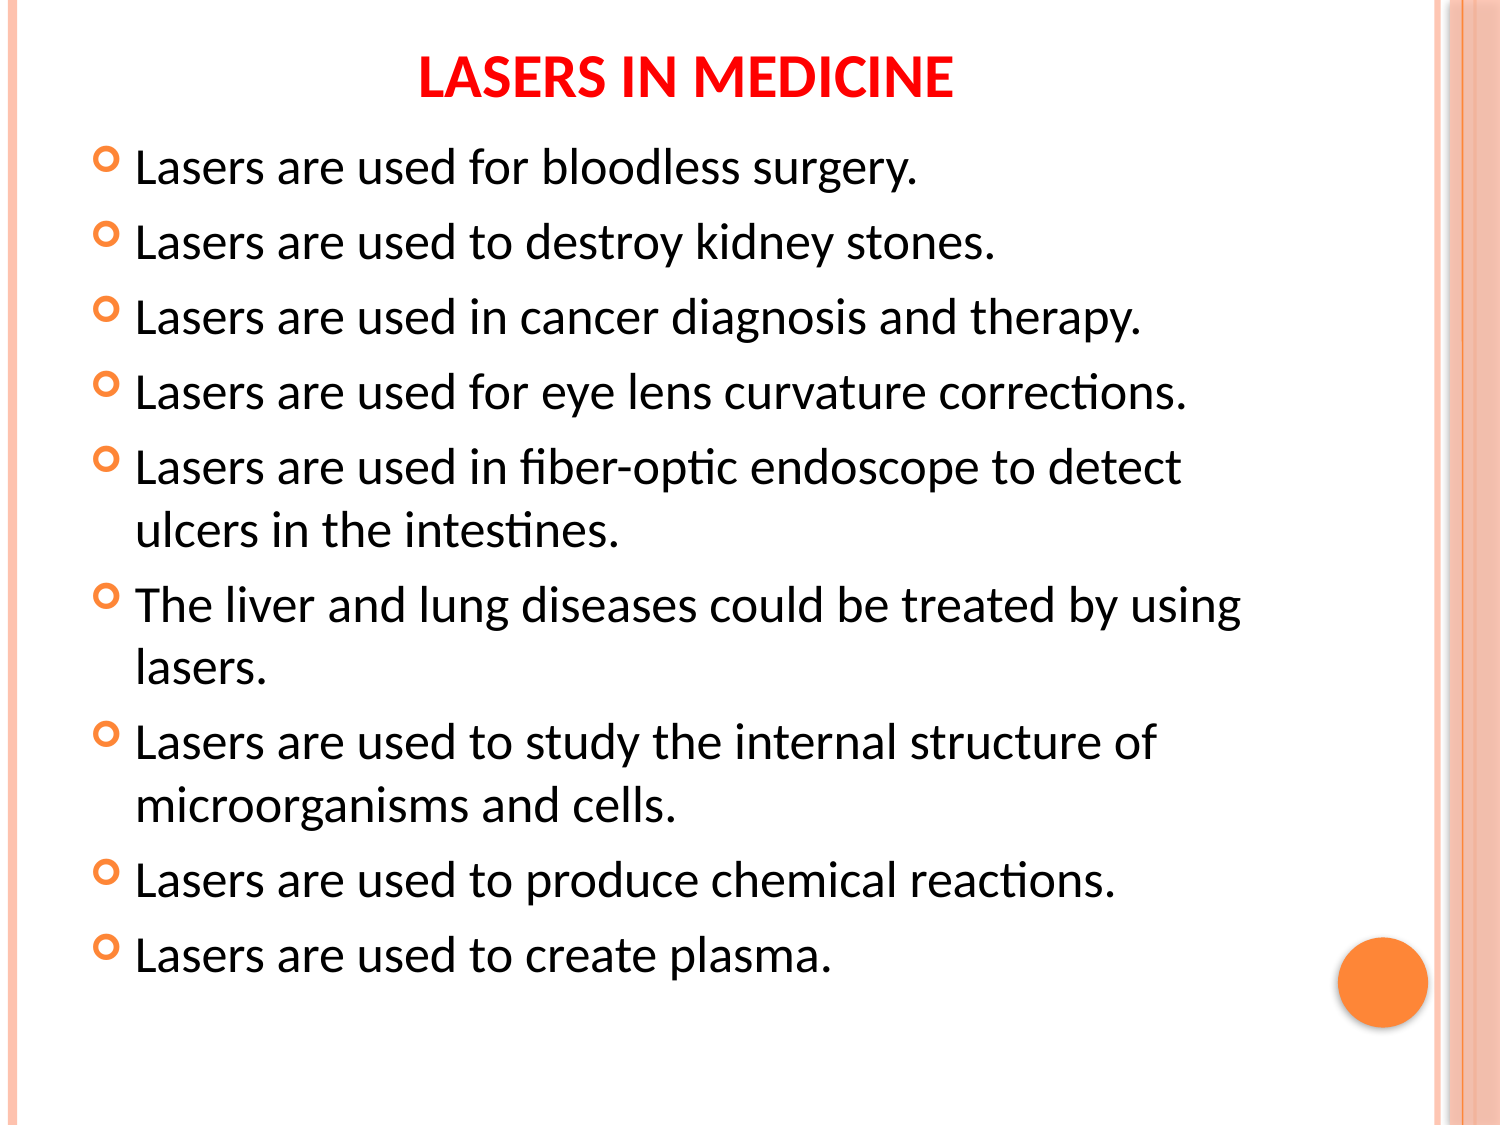

# Lasers in Medicine
Lasers are used for bloodless surgery.
Lasers are used to destroy kidney stones.
Lasers are used in cancer diagnosis and therapy.
Lasers are used for eye lens curvature corrections.
Lasers are used in fiber-optic endoscope to detect ulcers in the intestines.
The liver and lung diseases could be treated by using lasers.
Lasers are used to study the internal structure of microorganisms and cells.
Lasers are used to produce chemical reactions.
Lasers are used to create plasma.